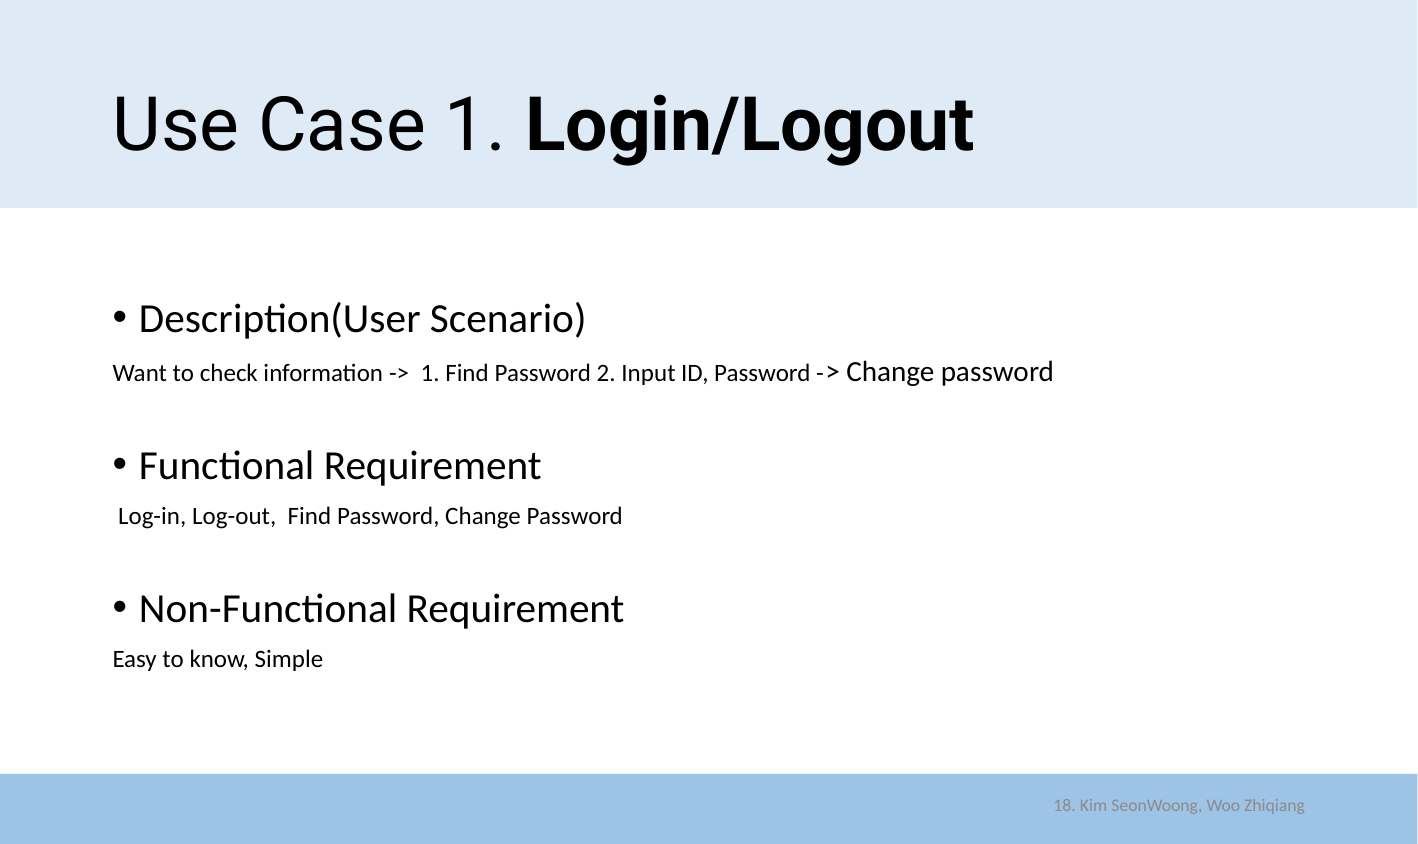

# Use Case 1. Login/Logout

Description(User Scenario)
Want to check information ->  1. Find Password 2. Input ID, Password -> Change password

Functional Requirement
 Log-in, Log-out,  Find Password, Change Password

Non-Functional Requirement
Easy to know, Simple
18. Kim SeonWoong, Woo Zhiqiang